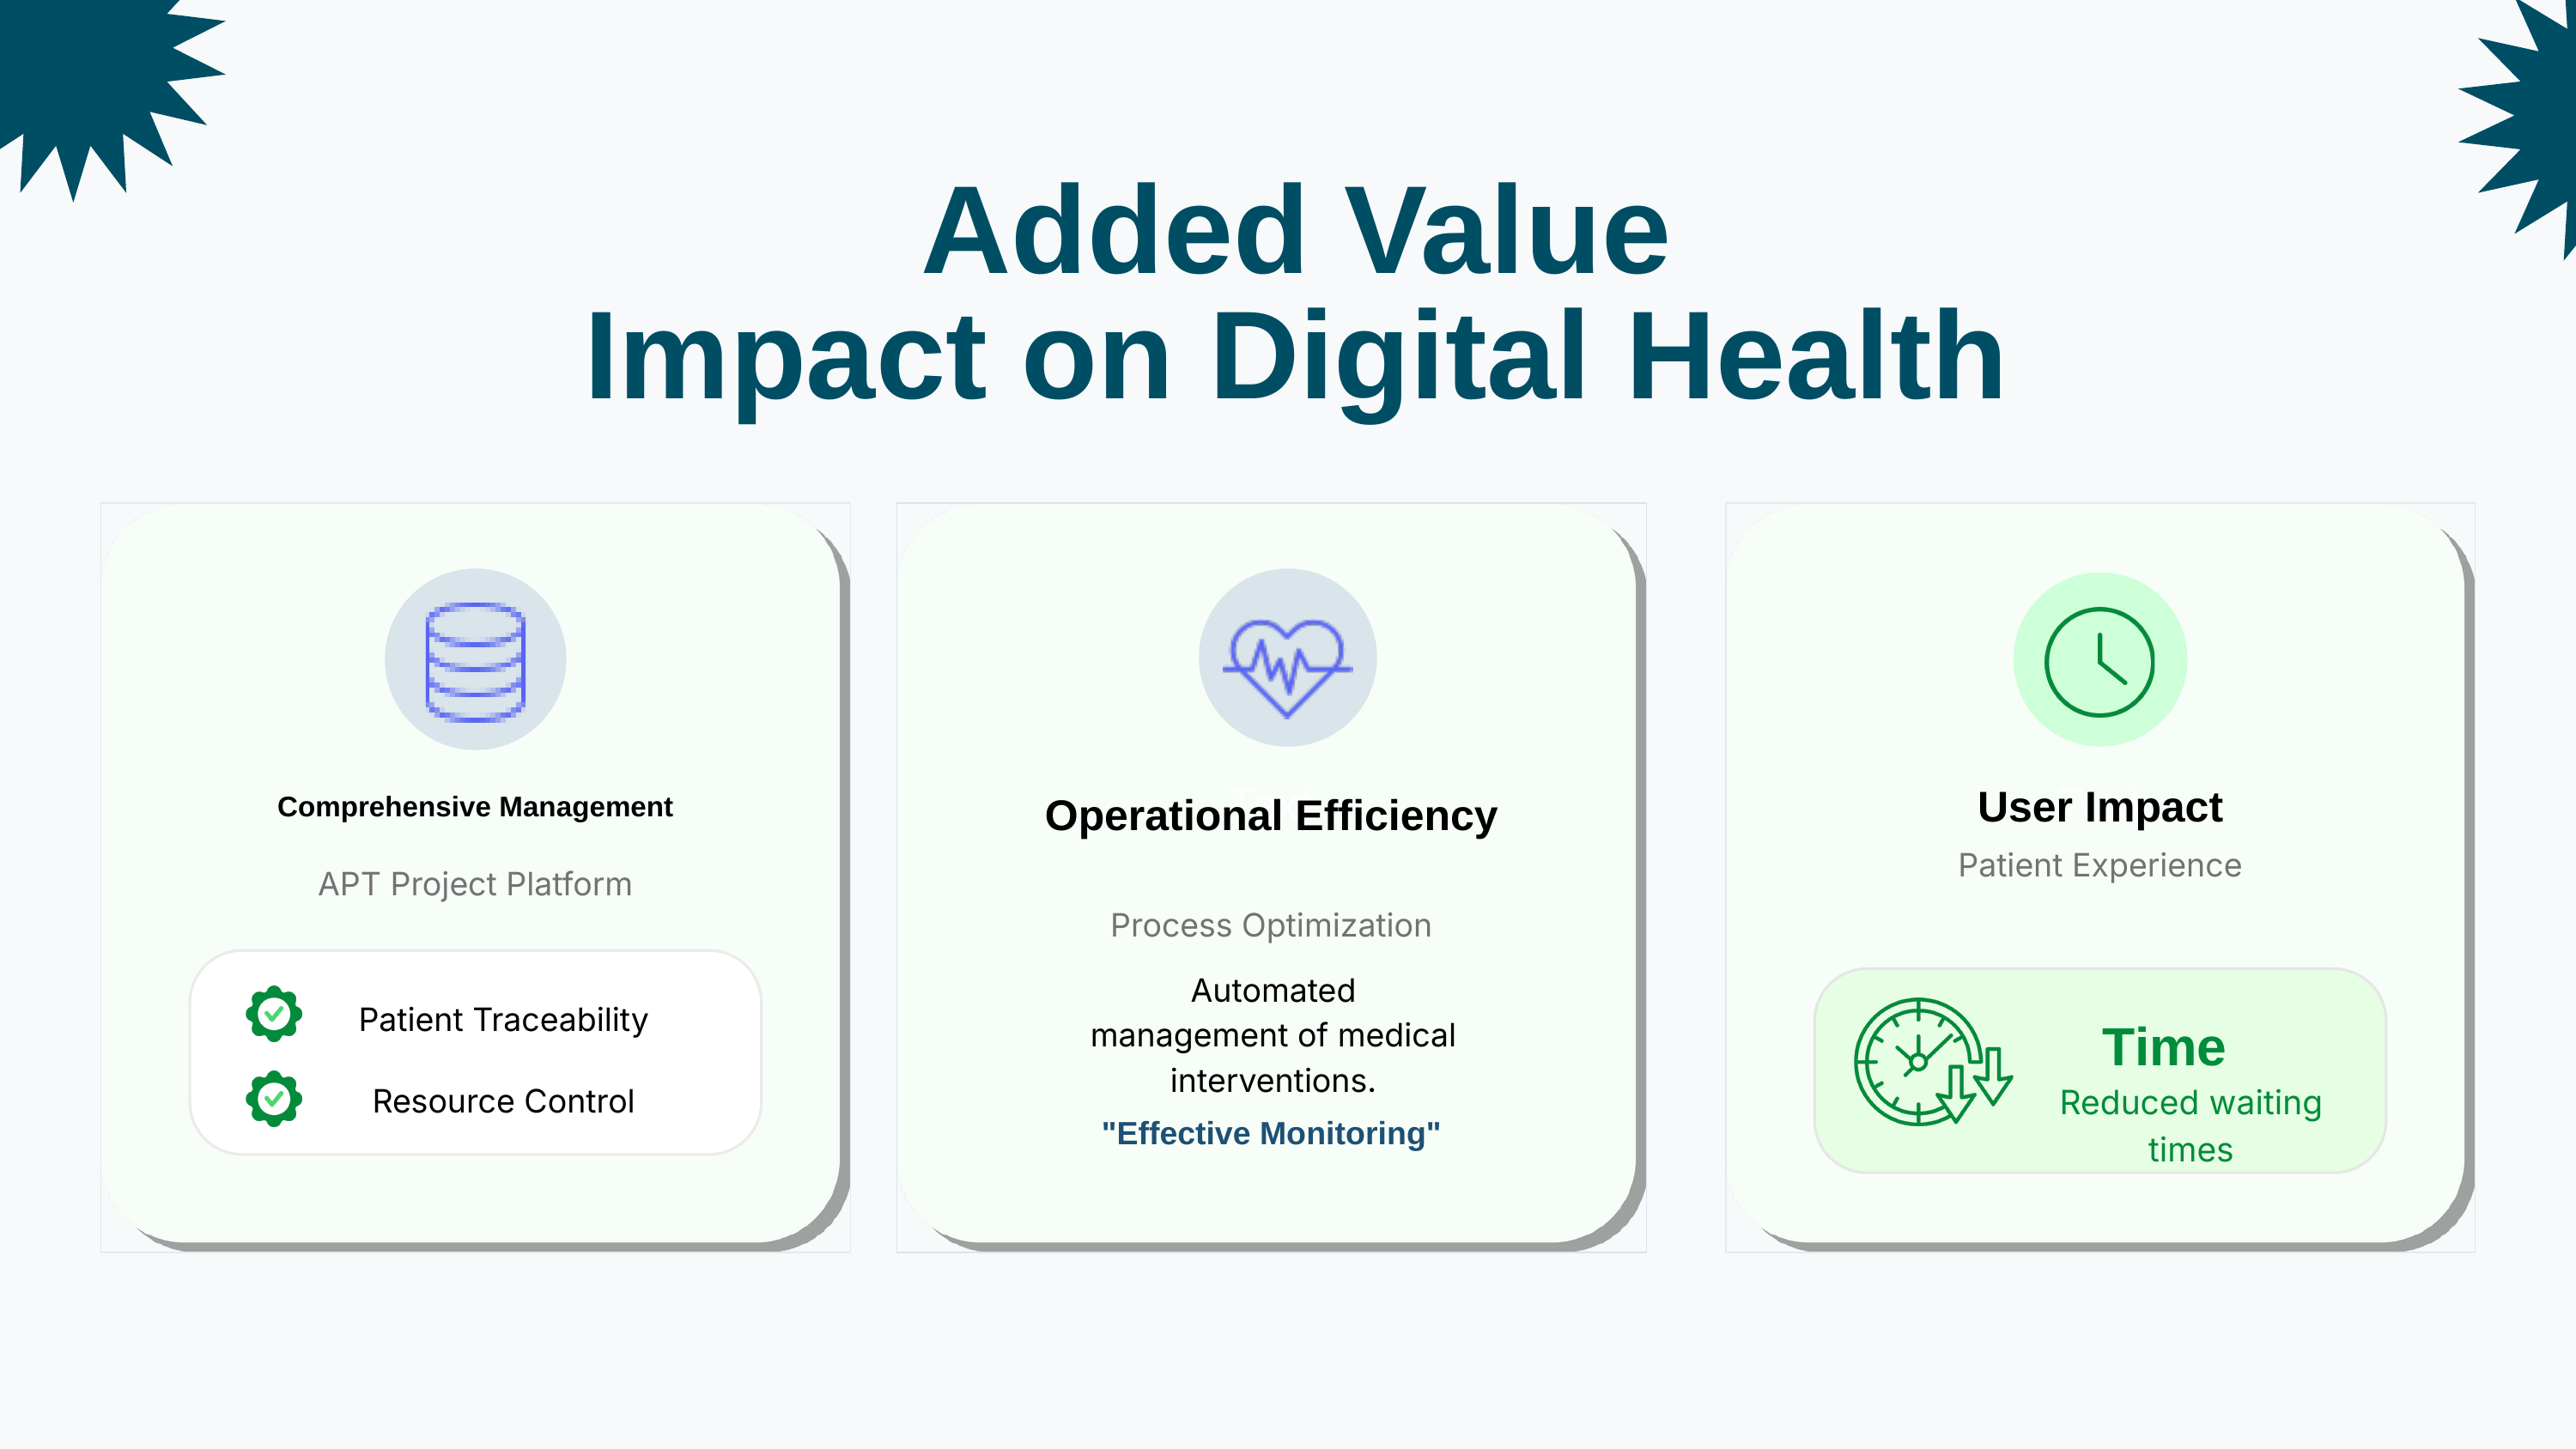

Added Value
Impact on Digital Health

Text
Text
User Impact
Operational Efficiency
Comprehensive Management
Patient Experience
APT Project Platform
Process Optimization

Automated management of medical interventions.

Patient Traceability

Time

Resource Control
Reduced waiting times
"Effective Monitoring"